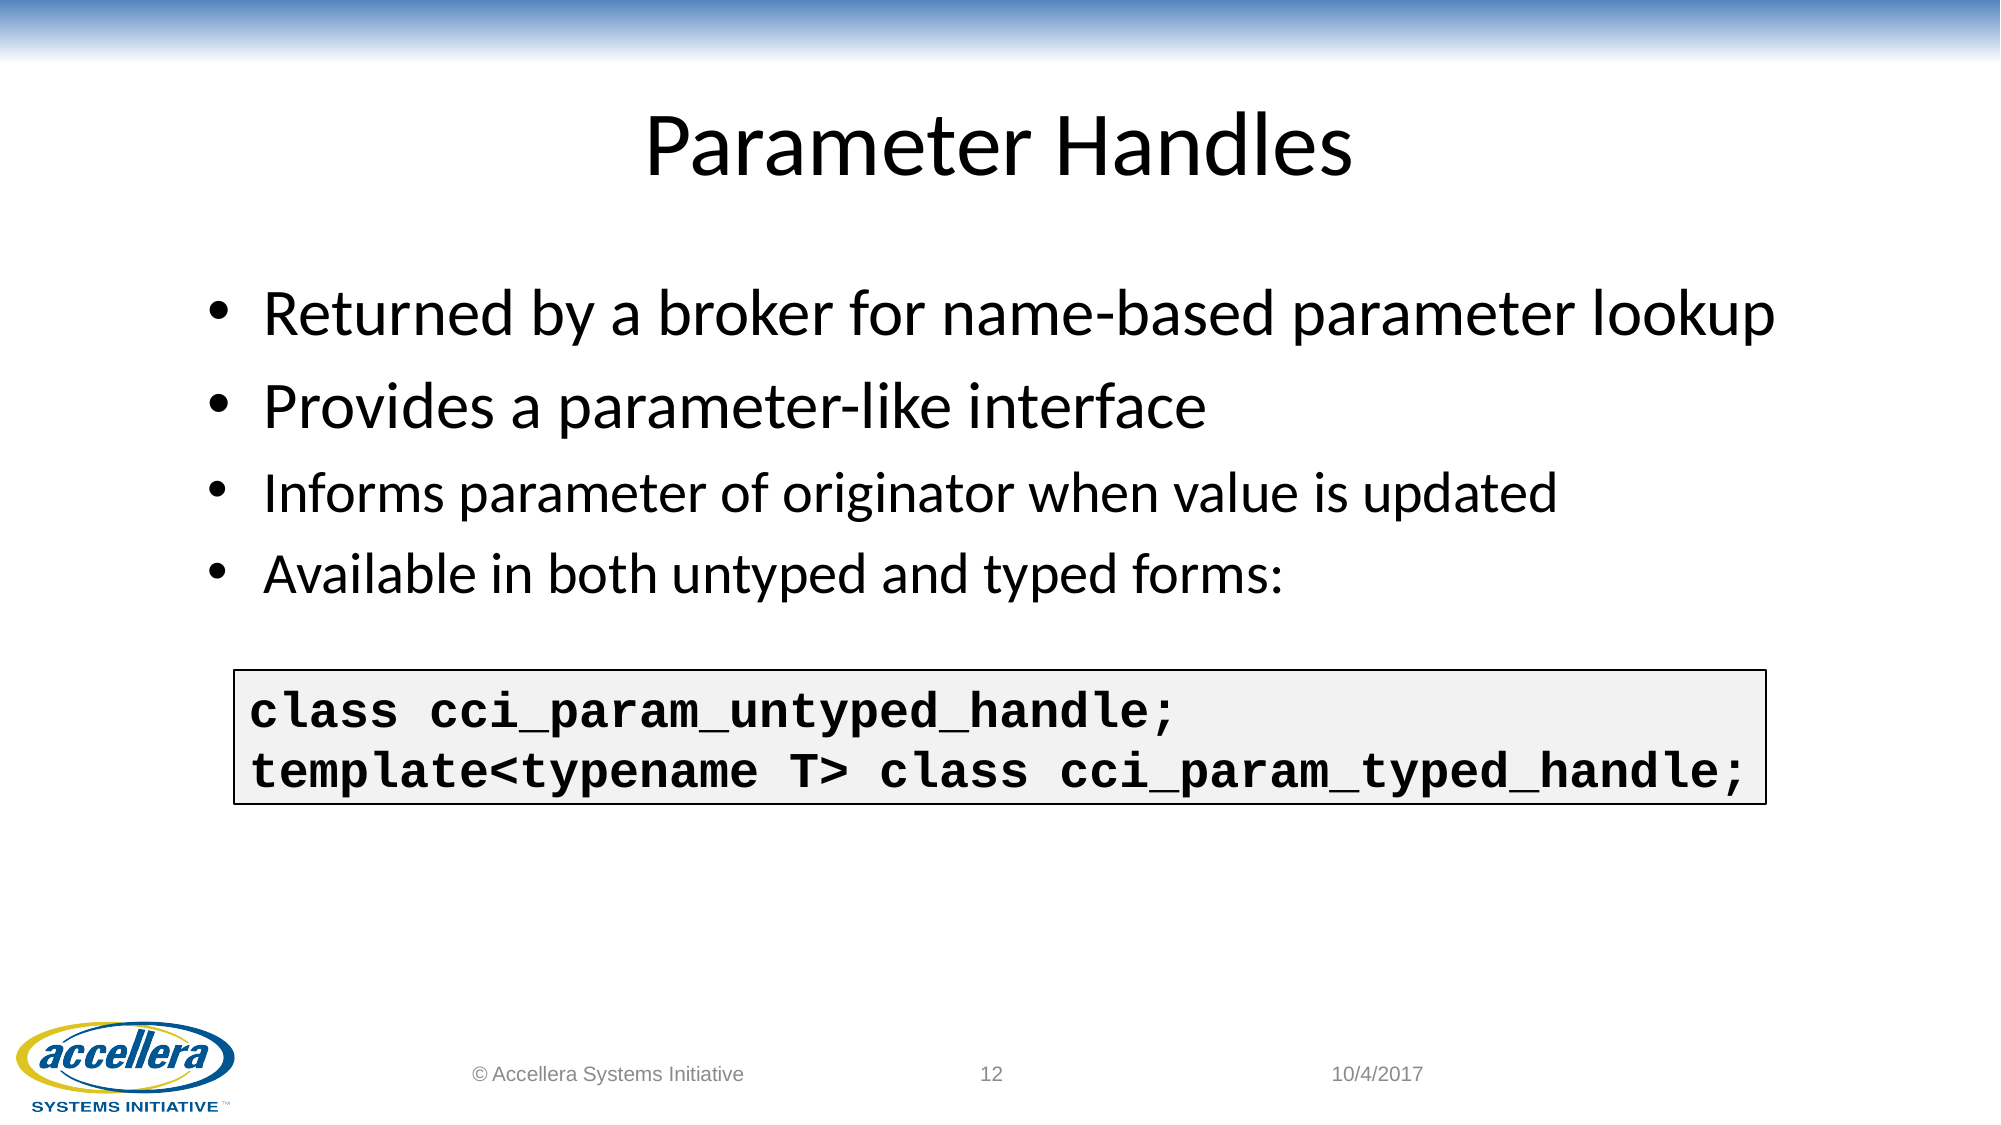

# Parameter Handles
Returned by a broker for name-based parameter lookup
Provides a parameter-like interface
Informs parameter of originator when value is updated
Available in both untyped and typed forms:
class cci_param_untyped_handle;
template<typename T> class cci_param_typed_handle;
© Accellera Systems Initiative
12
10/4/2017